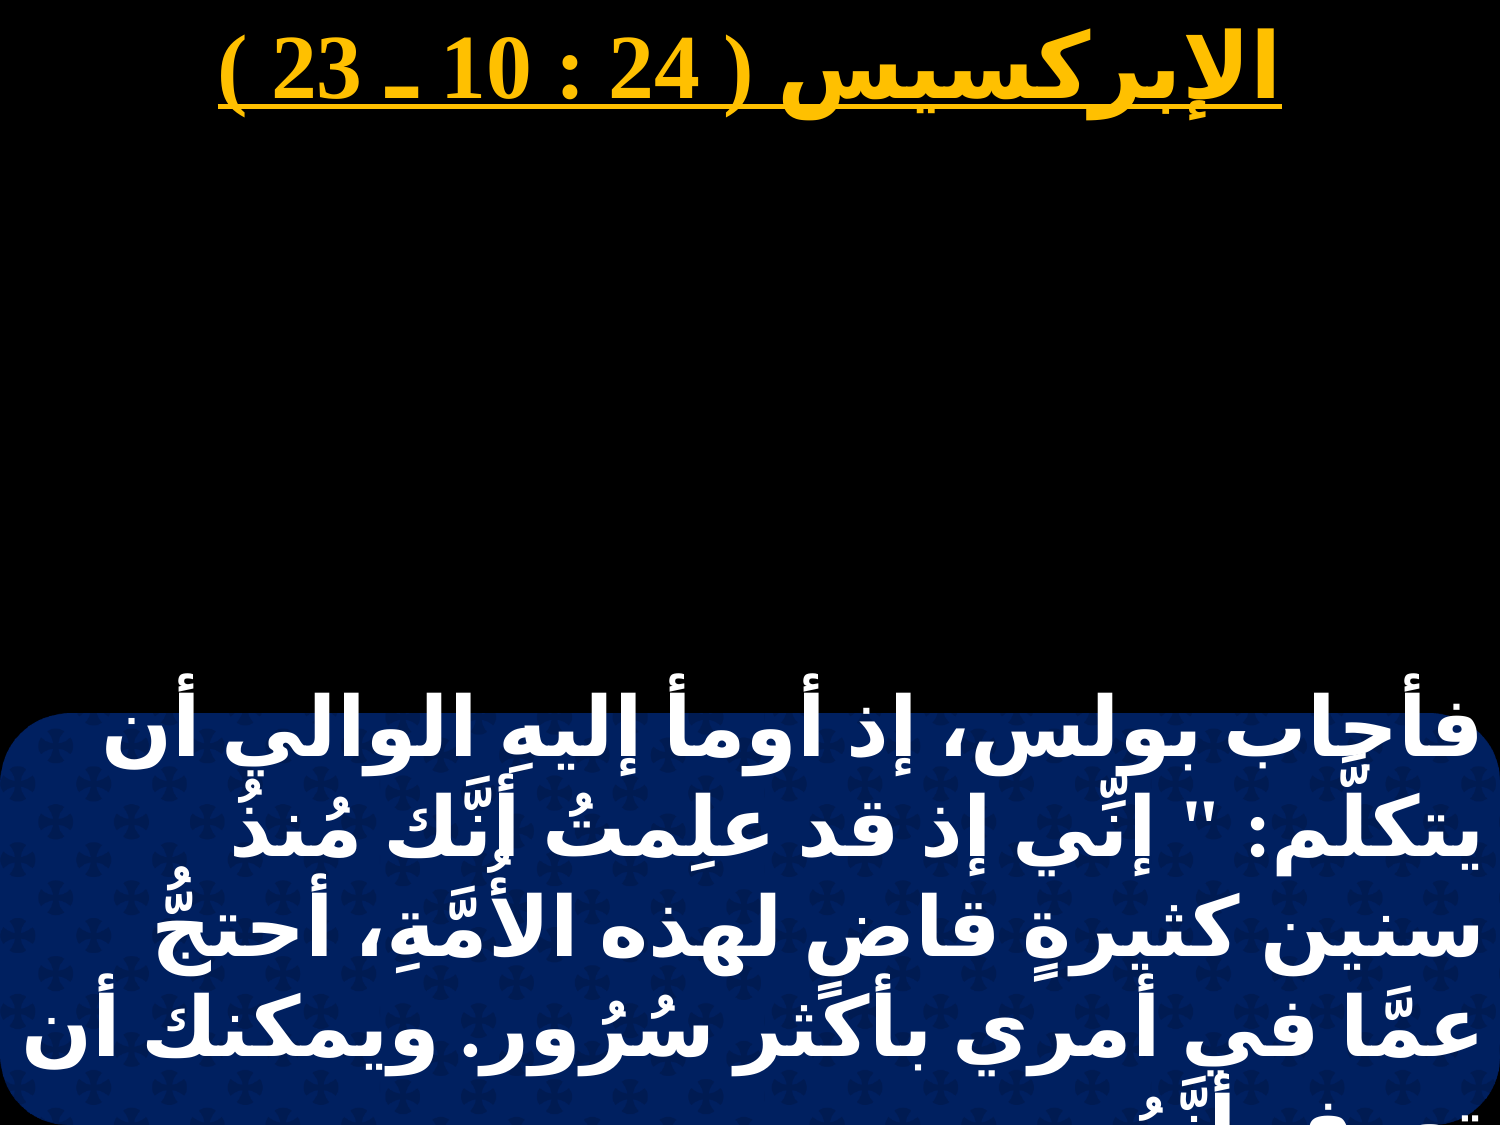

الإبركسيس ( 24 : 10 ـ 23 )
فأجاب بولس، إذ أومأ إليهِ الوالي أن يتكلَّم: " إنِّي إذ قد علِمتُ أنَّك مُنذُ سنين كثيرةٍ قاضٍ لهذه الأُمَّةِ، أحتجُّ عمَّا في أمري بأكثر سُرُور. ويمكنك أن تعرف أنَّهُ